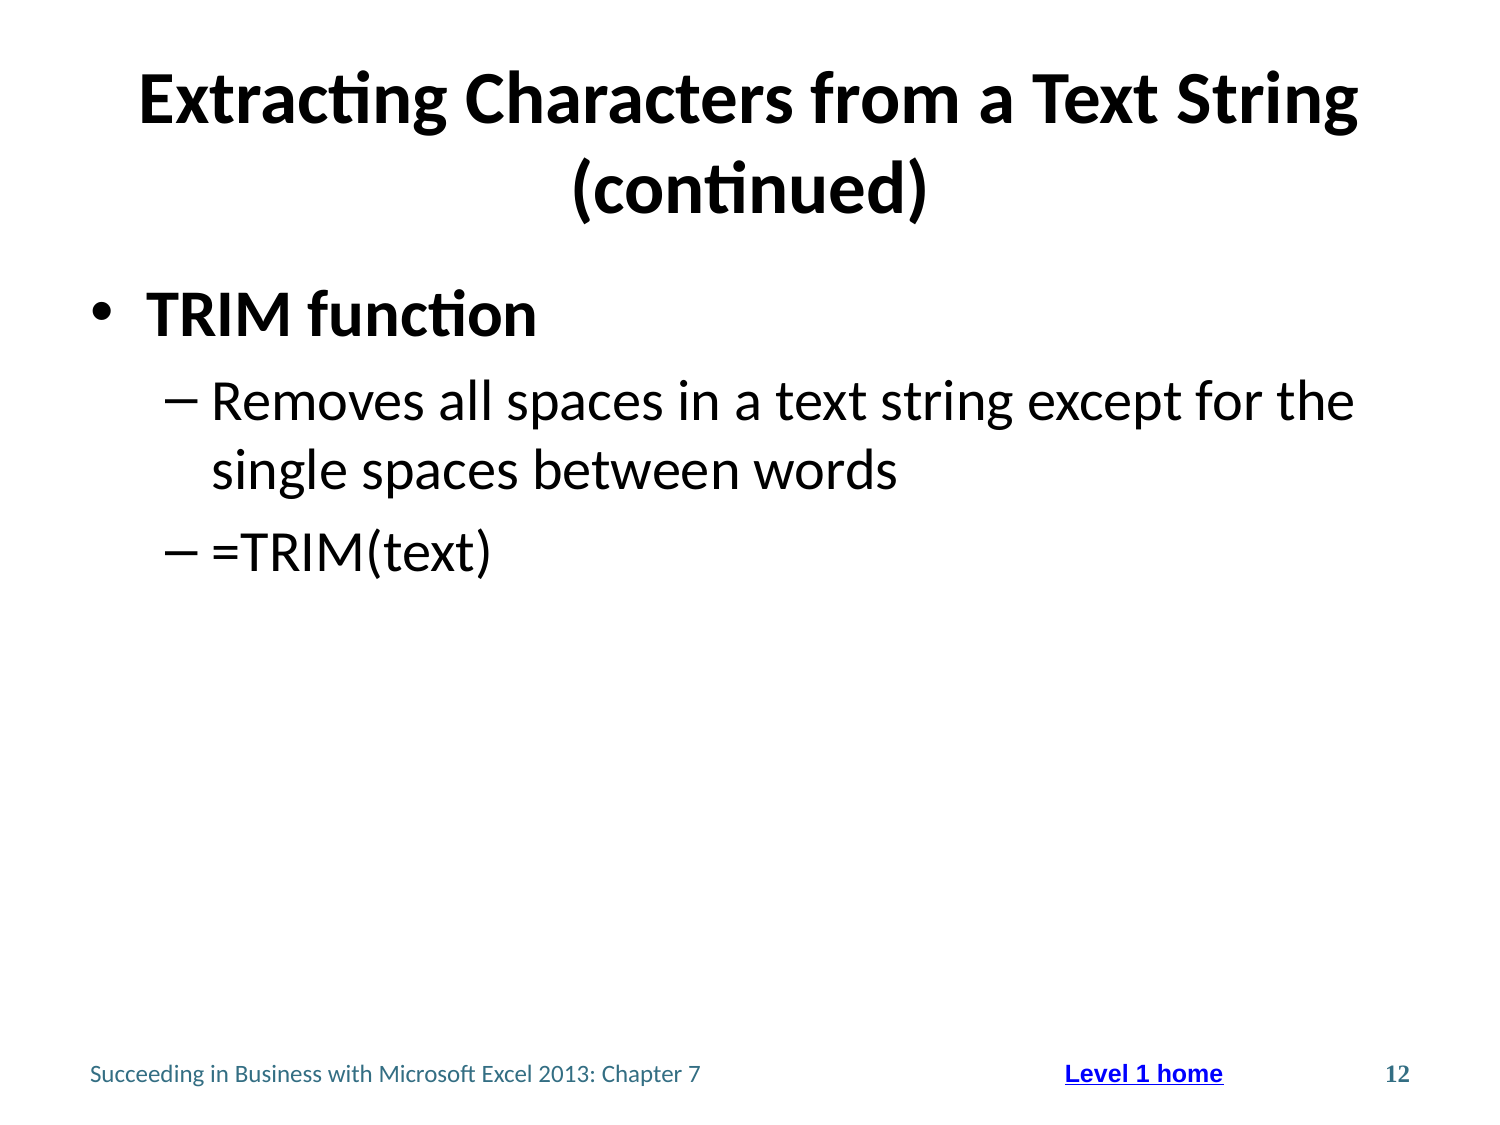

# Extracting Characters from a Text String (continued)
TRIM function
Removes all spaces in a text string except for the single spaces between words
=TRIM(text)
Succeeding in Business with Microsoft Excel 2013: Chapter 7
12
Level 1 home